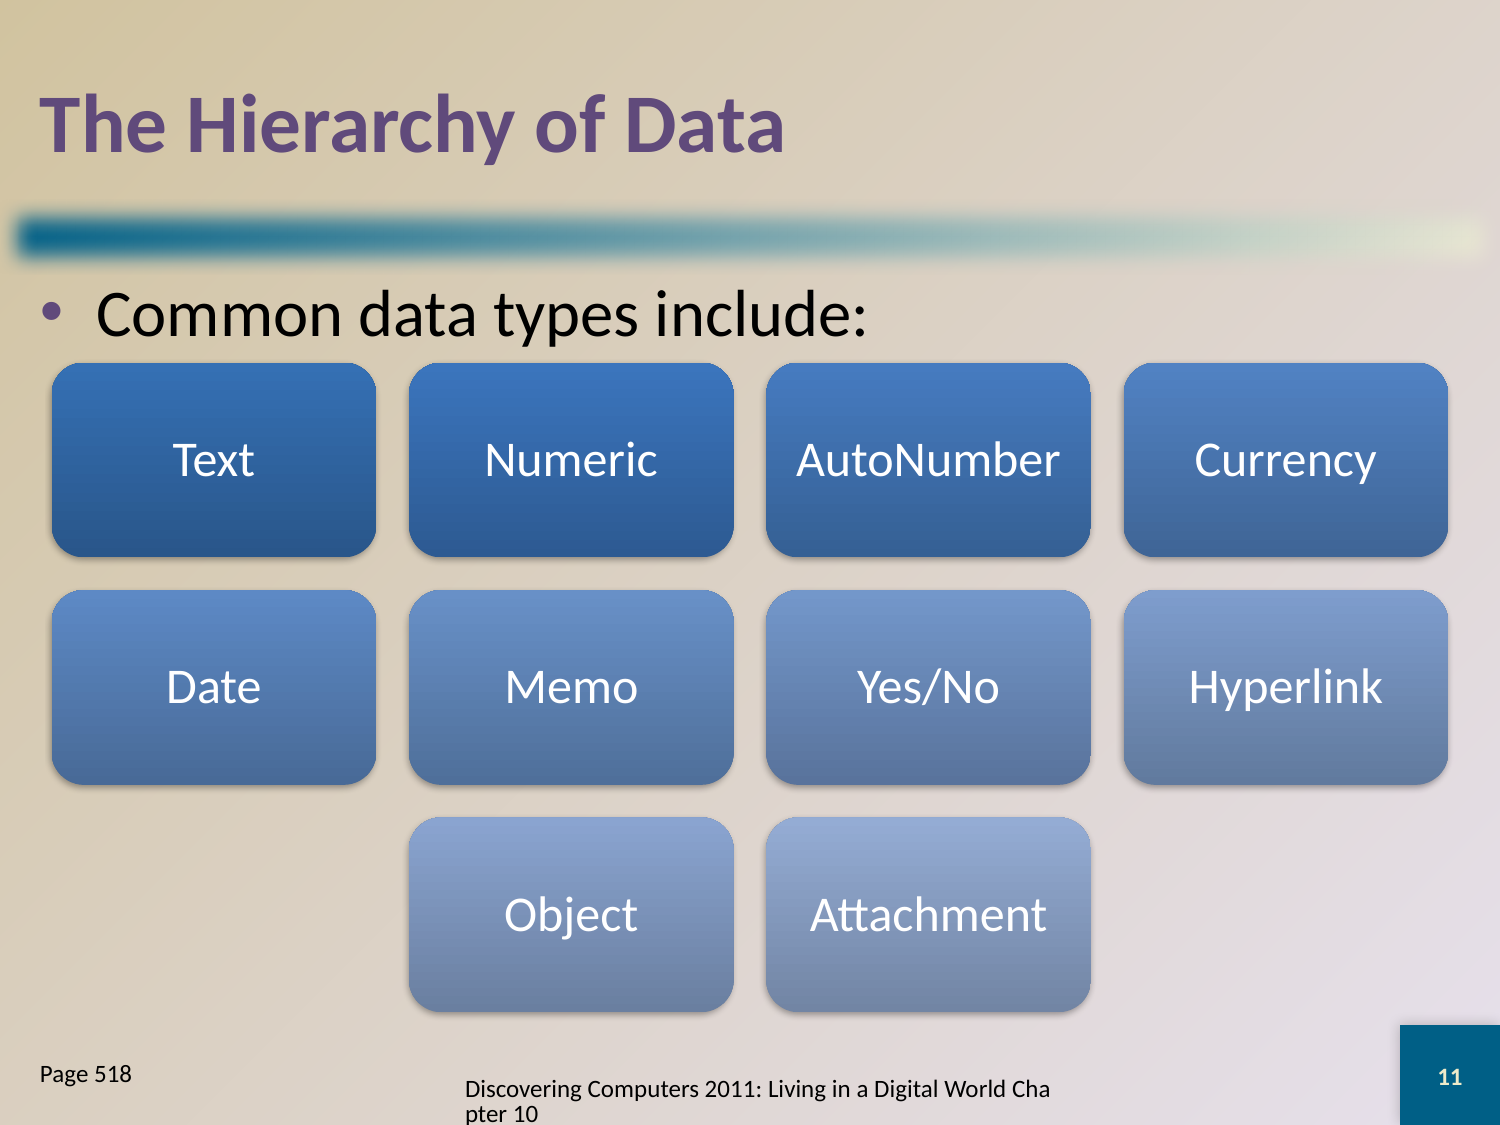

# The Hierarchy of Data
Common data types include:
Text
Numeric
AutoNumber
Currency
Date
Memo
Yes/No
Hyperlink
Object
Attachment
11
Page 518
Discovering Computers 2011: Living in a Digital World Chapter 10